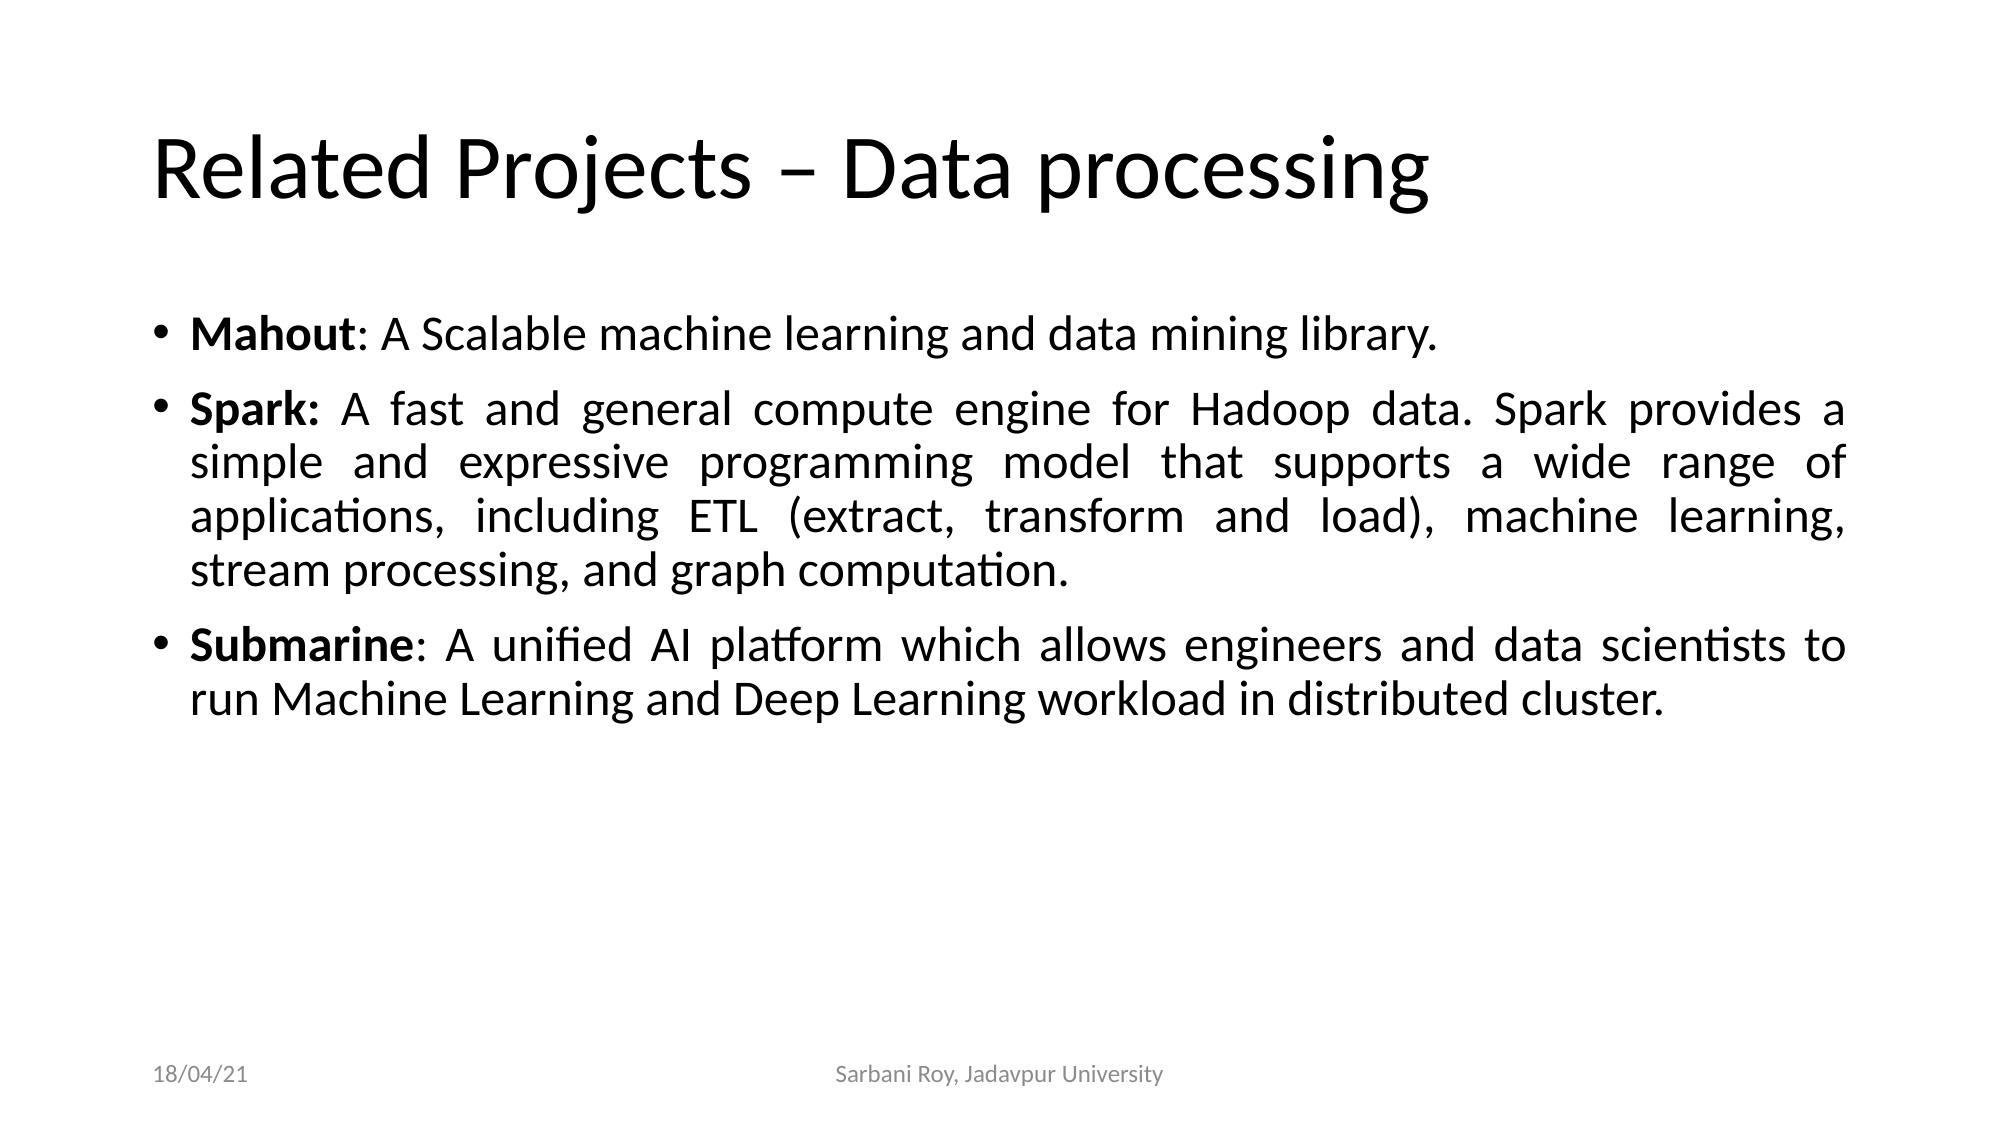

# Related Projects – Data processing
Mahout: A Scalable machine learning and data mining library.
Spark: A fast and general compute engine for Hadoop data. Spark provides a simple and expressive programming model that supports a wide range of applications, including ETL (extract, transform and load), machine learning, stream processing, and graph computation.
Submarine: A unified AI platform which allows engineers and data scientists to run Machine Learning and Deep Learning workload in distributed cluster.

18/04/21
Sarbani Roy, Jadavpur University